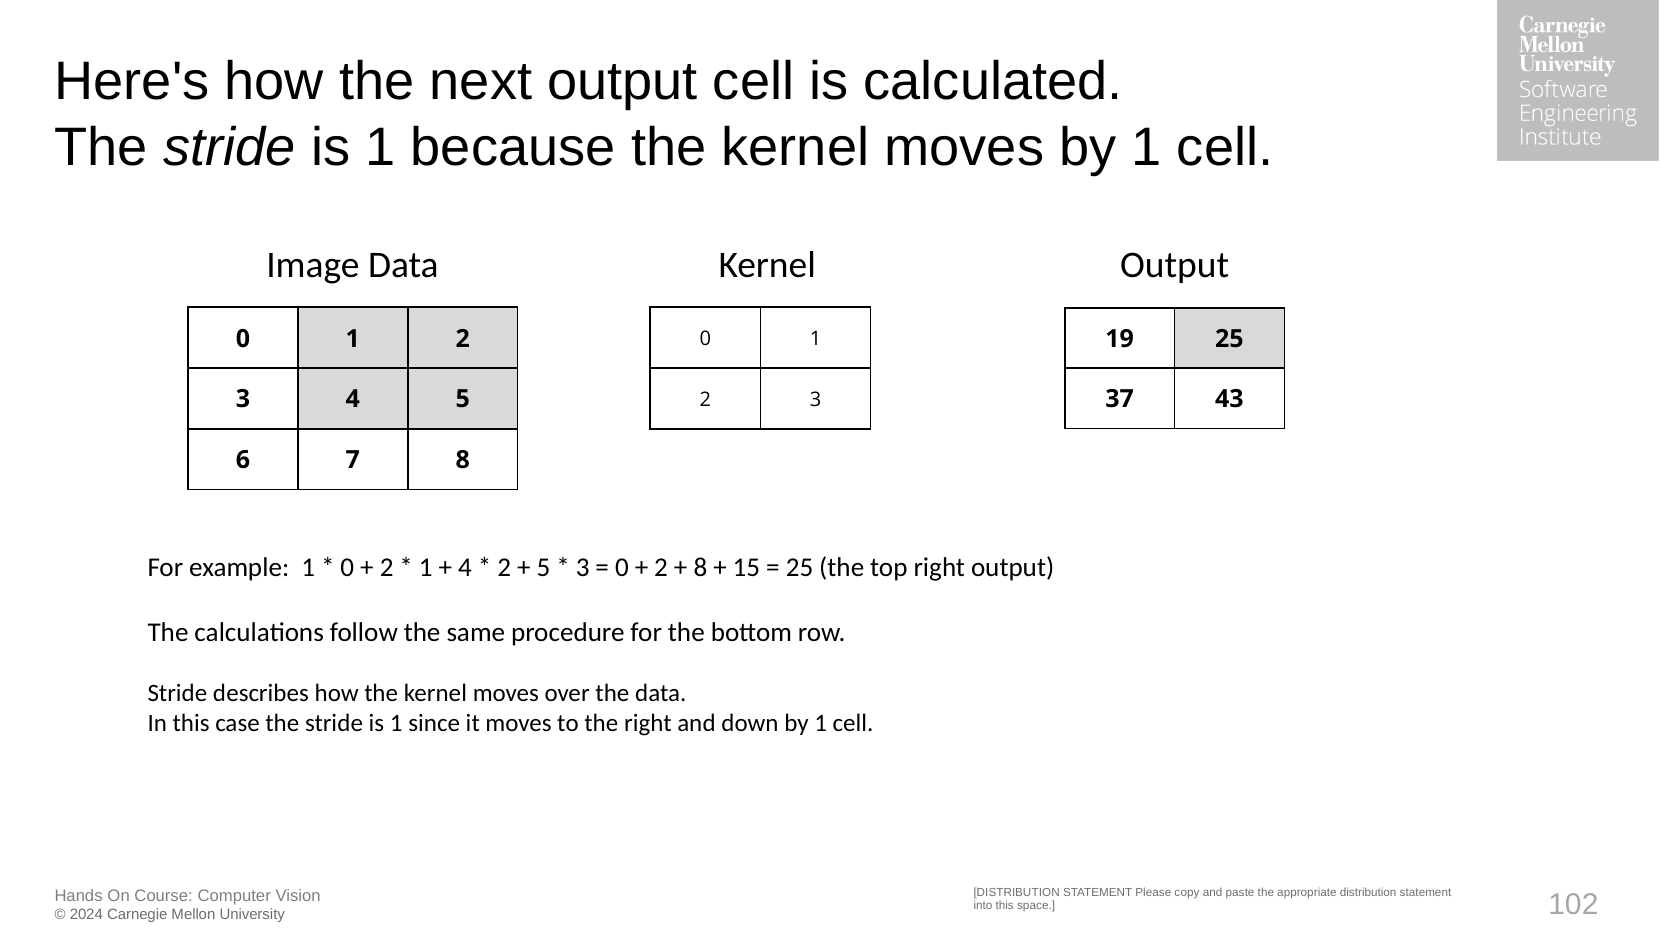

# Here's how the next output cell is calculated. The stride is 1 because the kernel moves by 1 cell.

Image Data
Output
Kernel
| 0 | 1 | 2 |
| --- | --- | --- |
| 3 | 4 | 5 |
| 6 | 7 | 8 |
| 0 | 1 |
| --- | --- |
| 2 | 3 |
| 19 | 25 |
| --- | --- |
| 37 | 43 |
For example:  1 * 0 + 2 * 1 + 4 * 2 + 5 * 3 = 0 + 2 + 8 + 15 = 25 (the top right output)

The calculations follow the same procedure for the bottom row.

Stride describes how the kernel moves over the data.
In this case the stride is 1 since it moves to the right and down by 1 cell.